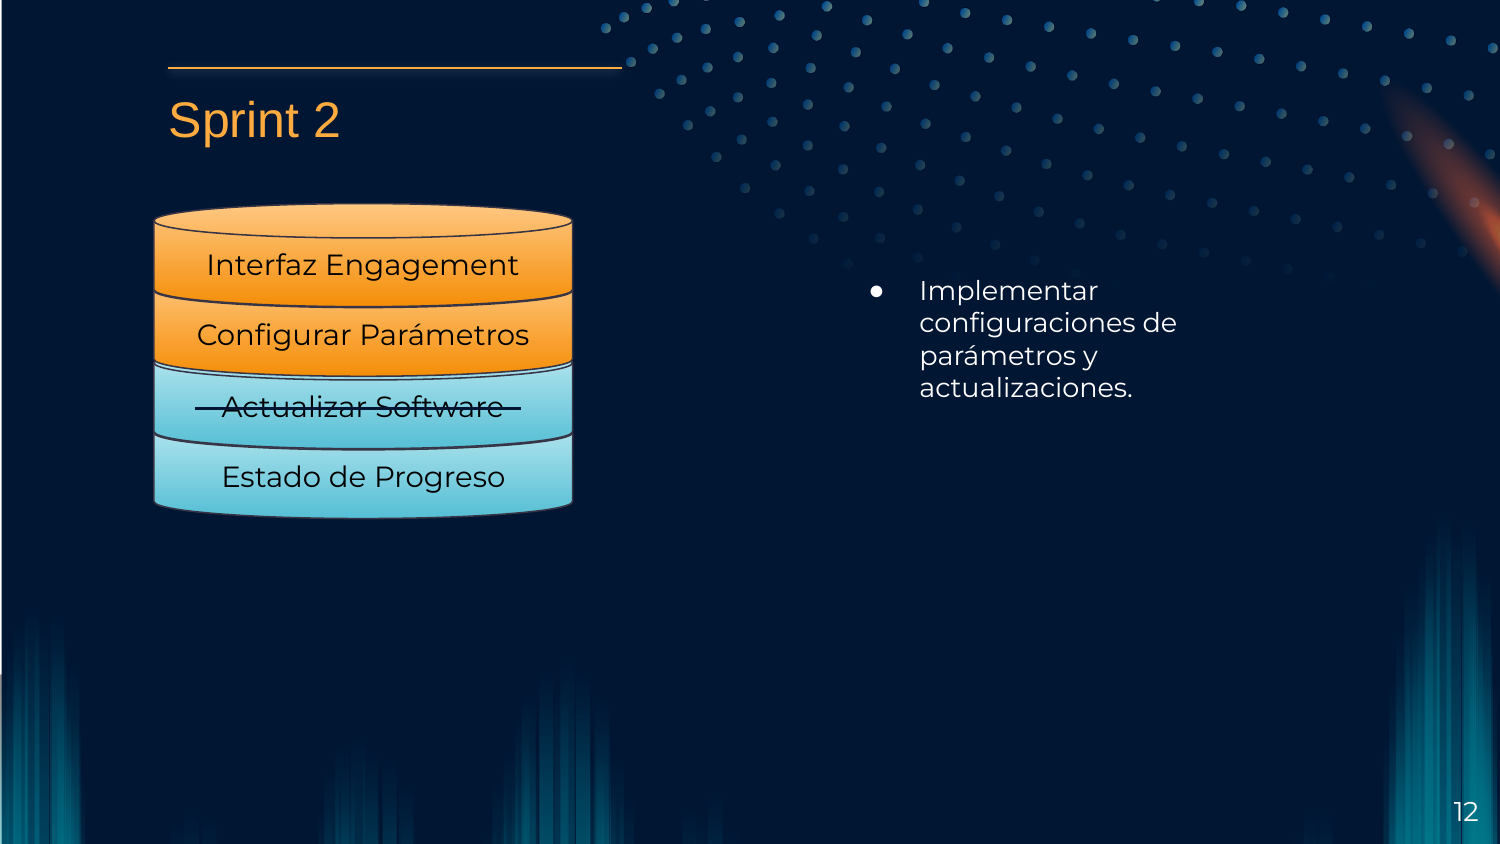

Sprint 2
Interfaz Engagement
Implementar configuraciones de parámetros y actualizaciones.
Configurar Parámetros
Actualizar Software
Estado de Progreso
12